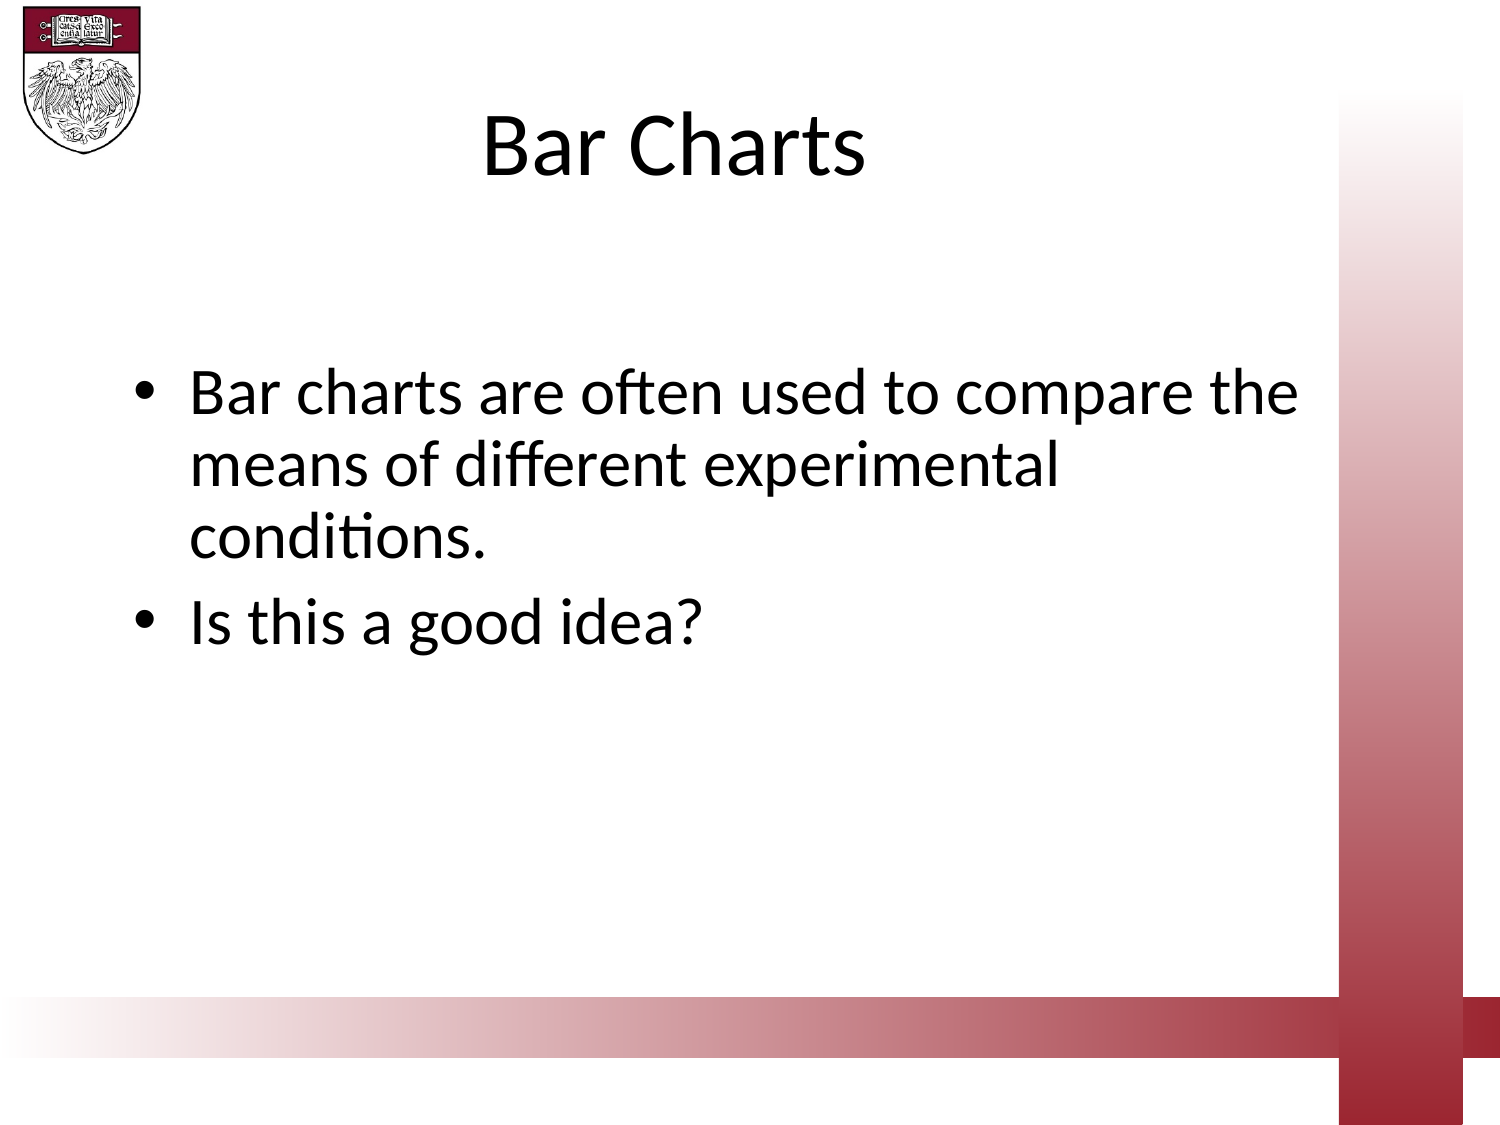

Bar Charts
Bar charts are often used to compare the means of different experimental conditions.
Is this a good idea?